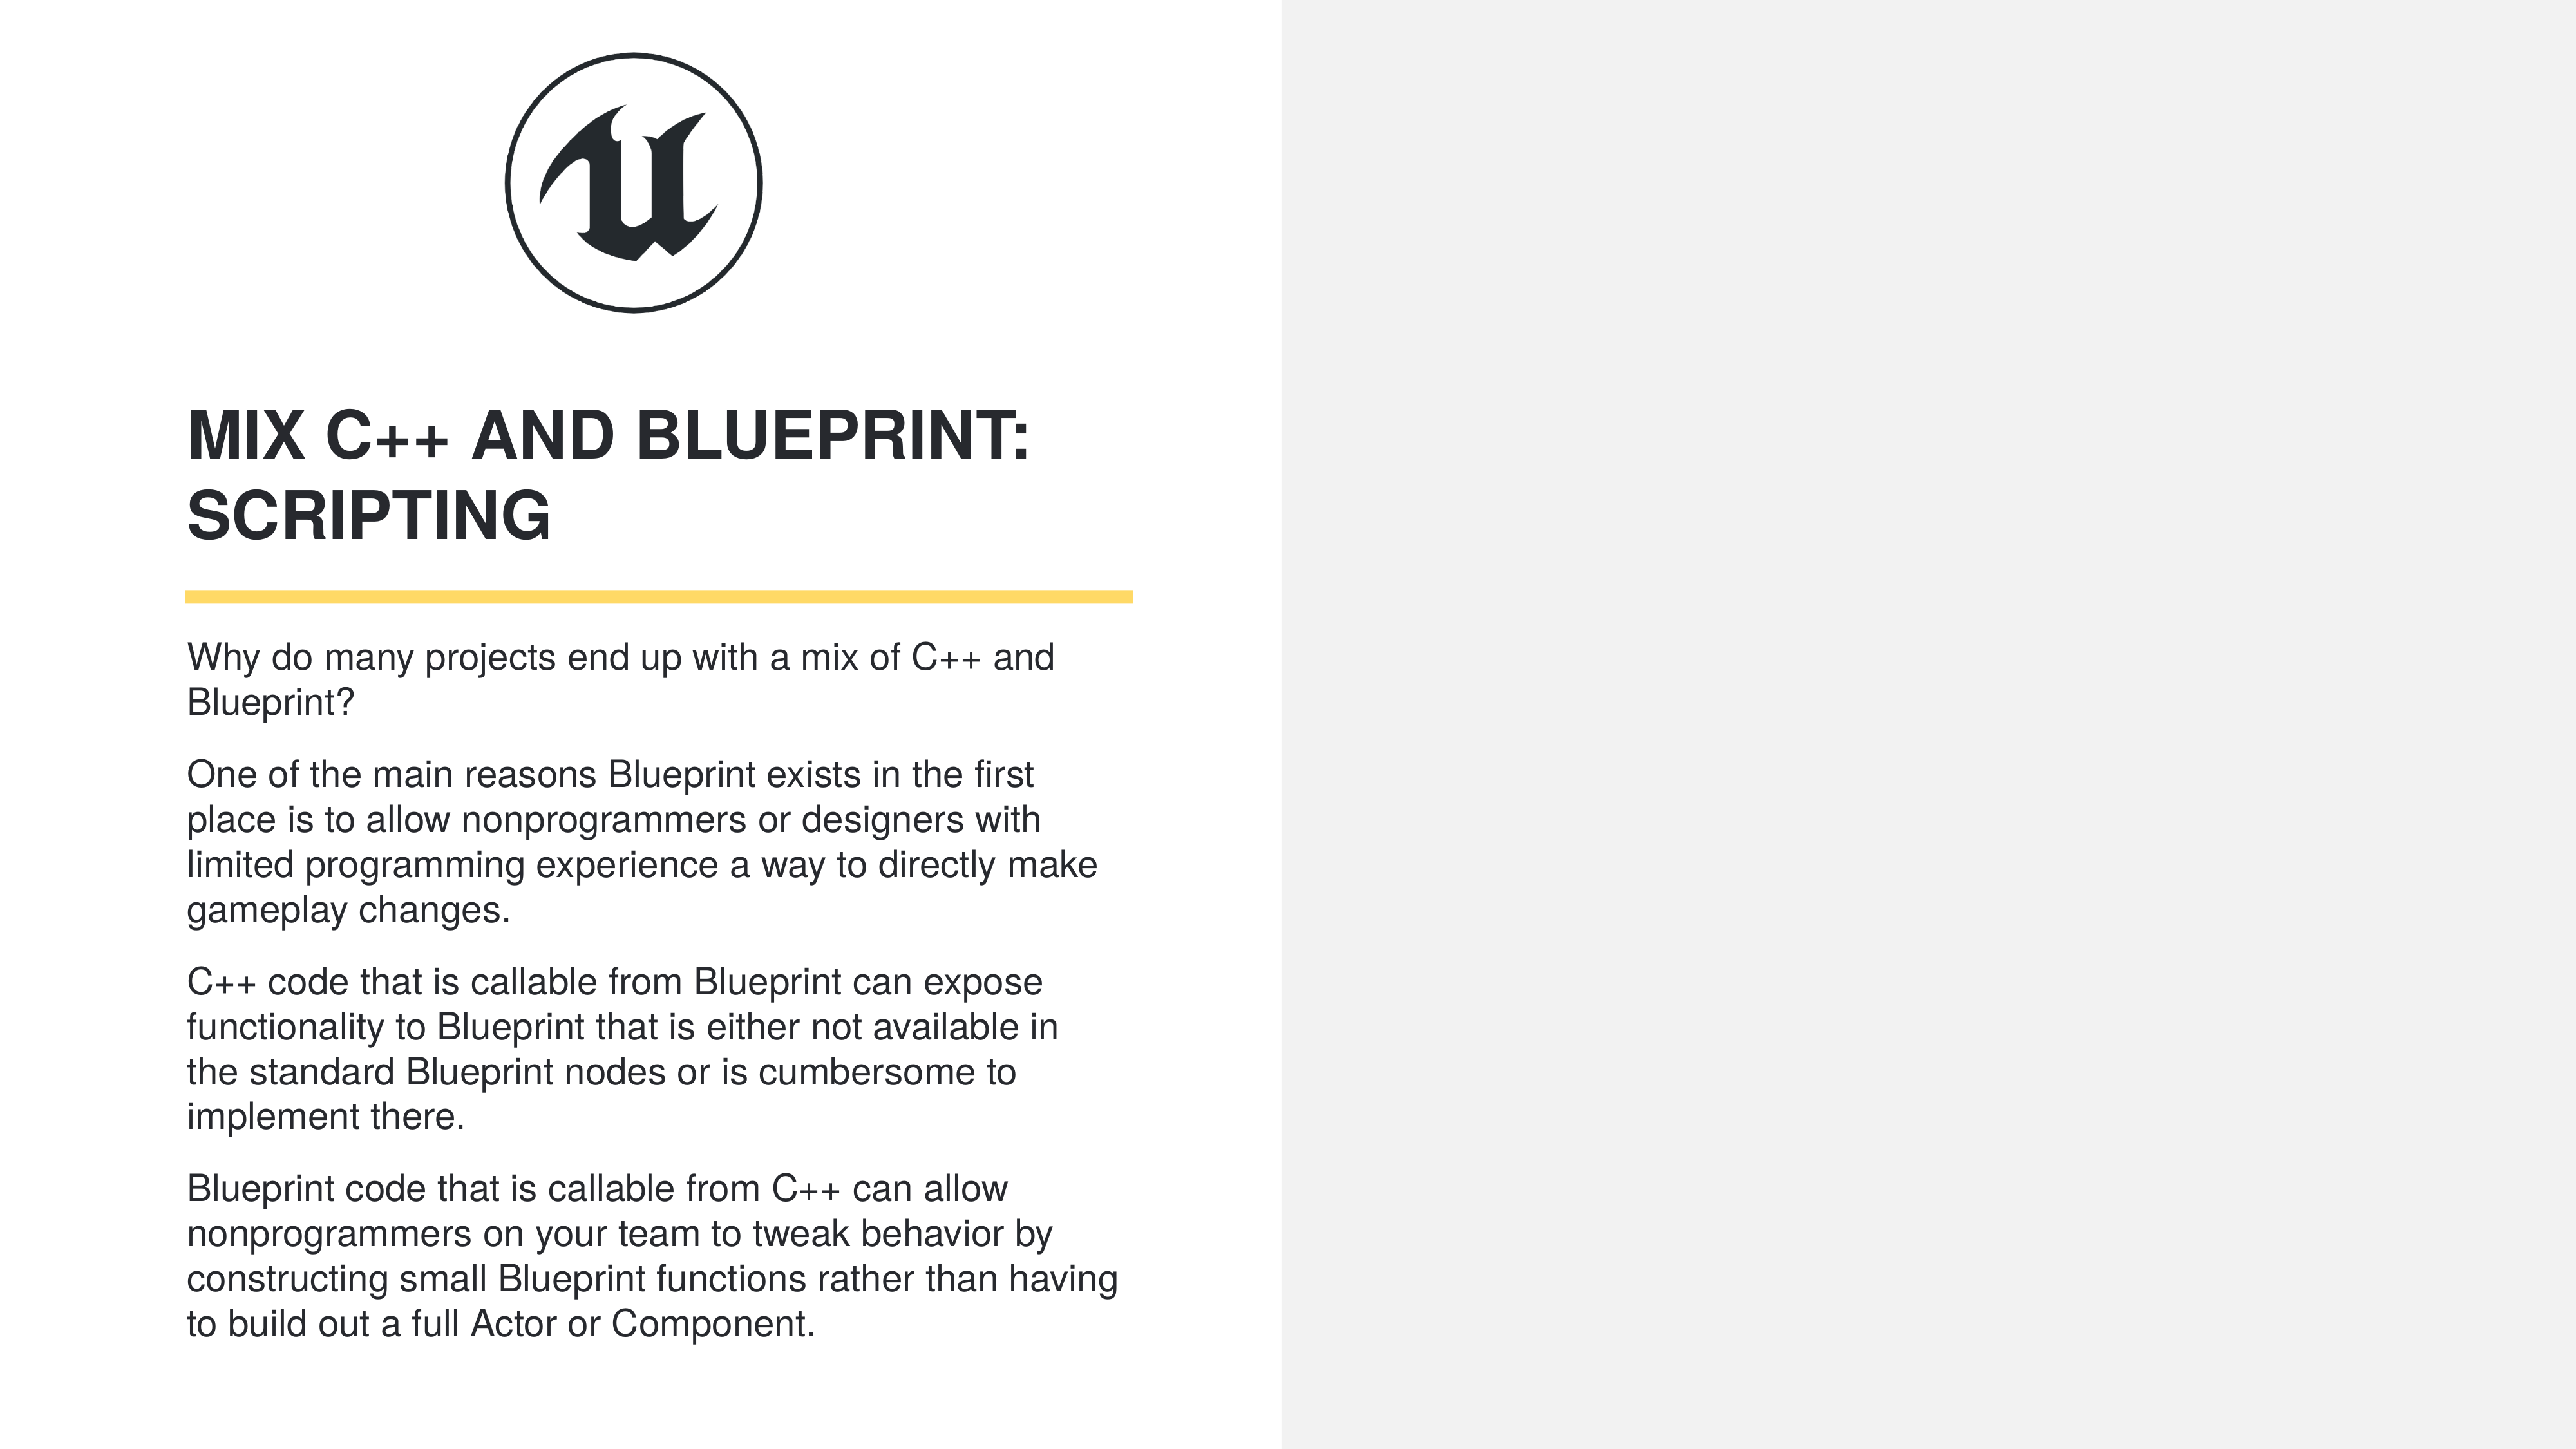

# Mix C++ and Blueprint: Scripting
Why do many projects end up with a mix of C++ and Blueprint?
One of the main reasons Blueprint exists in the first place is to allow nonprogrammers or designers with limited programming experience a way to directly make gameplay changes.
C++ code that is callable from Blueprint can expose functionality to Blueprint that is either not available in the standard Blueprint nodes or is cumbersome to implement there.
Blueprint code that is callable from C++ can allow nonprogrammers on your team to tweak behavior by constructing small Blueprint functions rather than having to build out a full Actor or Component.